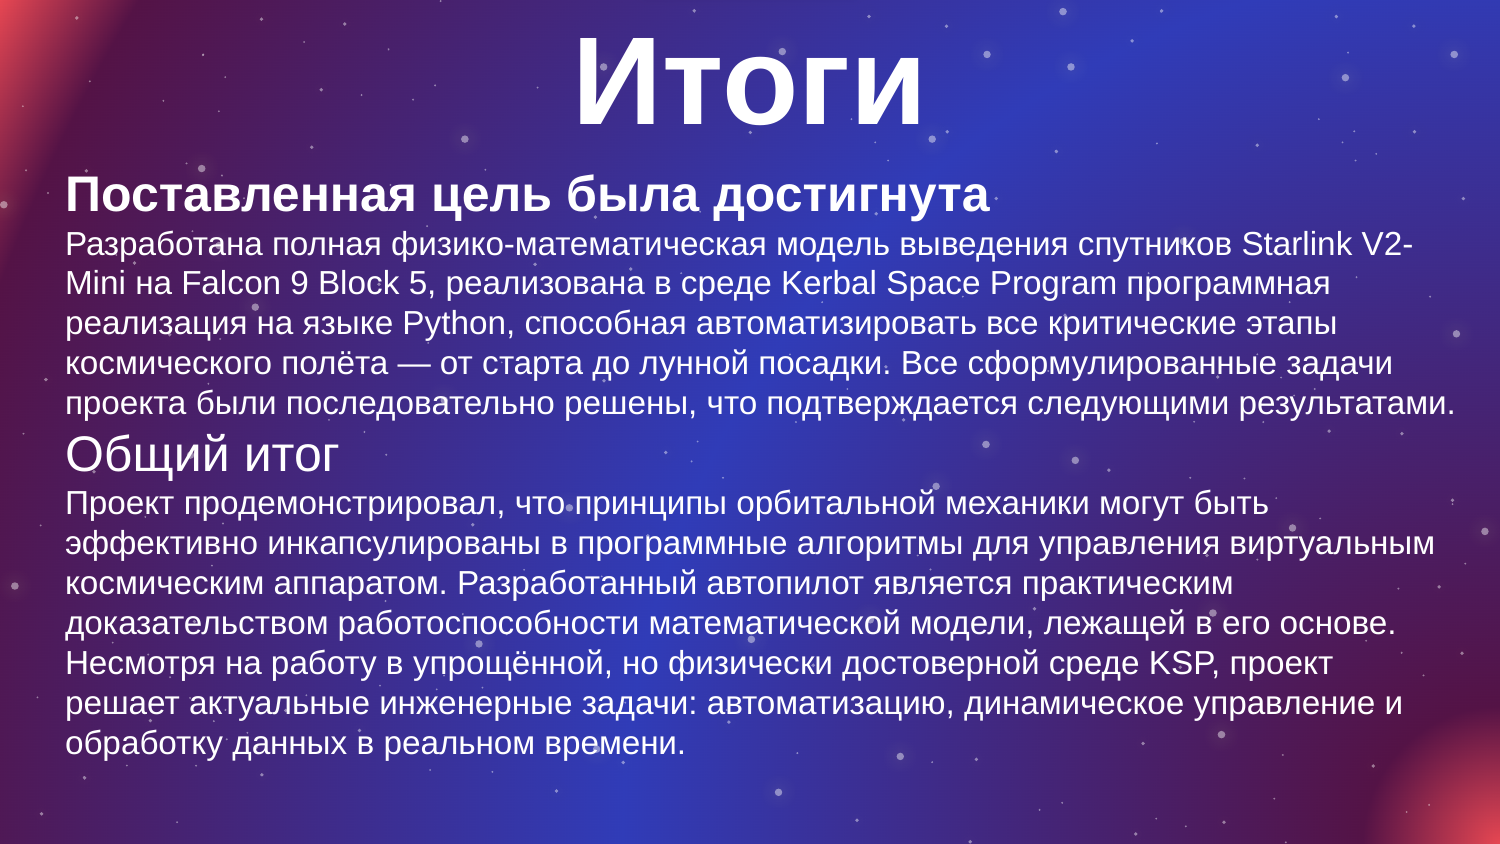

# Итоги
Поставленная цель была достигнута
Разработана полная физико-математическая модель выведения спутников Starlink V2-Mini на Falcon 9 Block 5, реализована в среде Kerbal Space Program программная реализация на языке Python, способная автоматизировать все критические этапы космического полёта — от старта до лунной посадки. Все сформулированные задачи проекта были последовательно решены, что подтверждается следующими результатами.
Общий итог
Проект продемонстрировал, что принципы орбитальной механики могут быть эффективно инкапсулированы в программные алгоритмы для управления виртуальным космическим аппаратом. Разработанный автопилот является практическим доказательством работоспособности математической модели, лежащей в его основе. Несмотря на работу в упрощённой, но физически достоверной среде KSP, проект решает актуальные инженерные задачи: автоматизацию, динамическое управление и обработку данных в реальном времени.